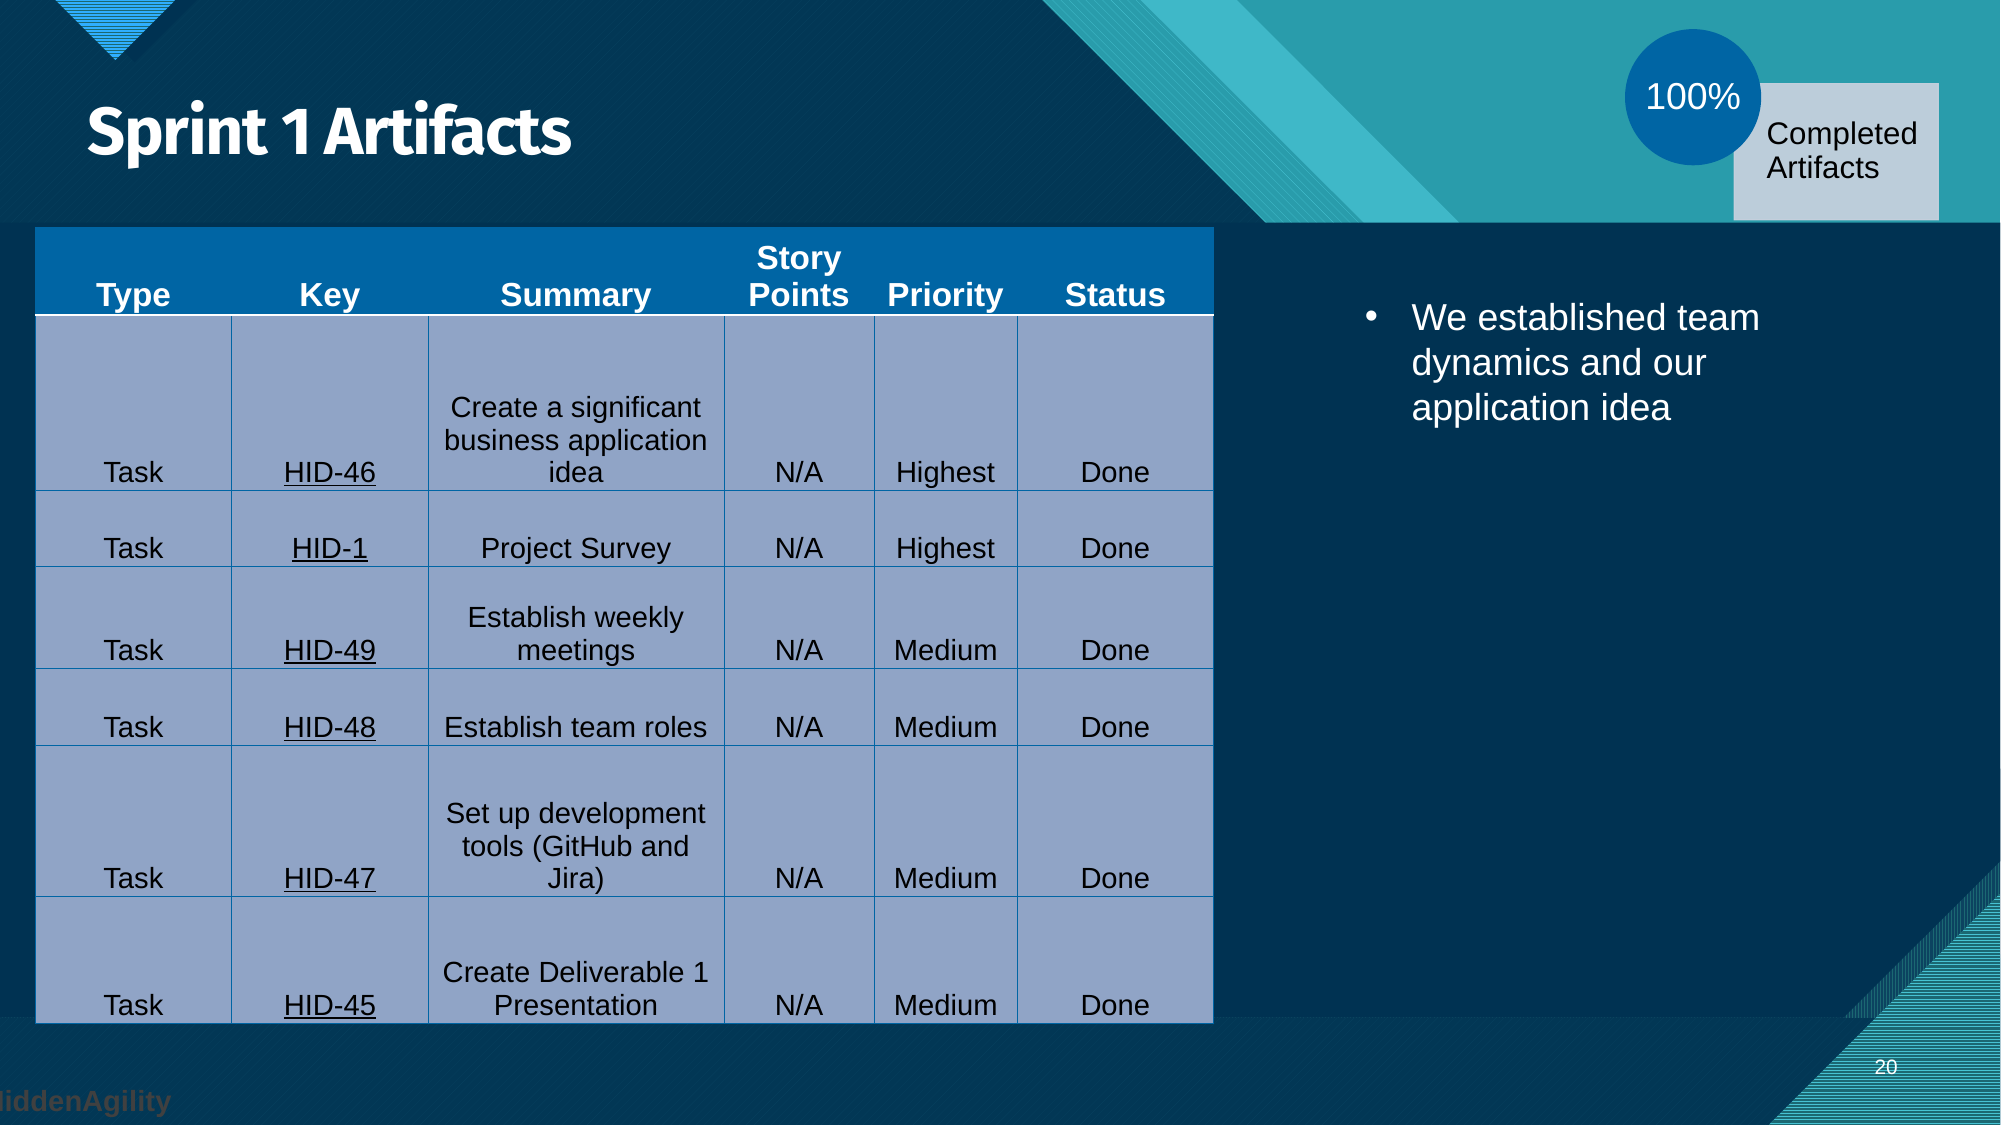

Completed Artifacts
100%
# Sprint 1 Artifacts
| Type | Key | Summary | Story Points | Priority | Status |
| --- | --- | --- | --- | --- | --- |
| Task | HID-46 | Create a significant business application idea | N/A | Highest | Done |
| Task | HID-1 | Project Survey | N/A | Highest | Done |
| Task | HID-49 | Establish weekly meetings | N/A | Medium | Done |
| Task | HID-48 | Establish team roles | N/A | Medium | Done |
| Task | HID-47 | Set up development tools (GitHub and Jira) | N/A | Medium | Done |
| Task | HID-45 | Create Deliverable 1 Presentation | N/A | Medium | Done |
We established team dynamics and our application idea

20
HiddenAgility